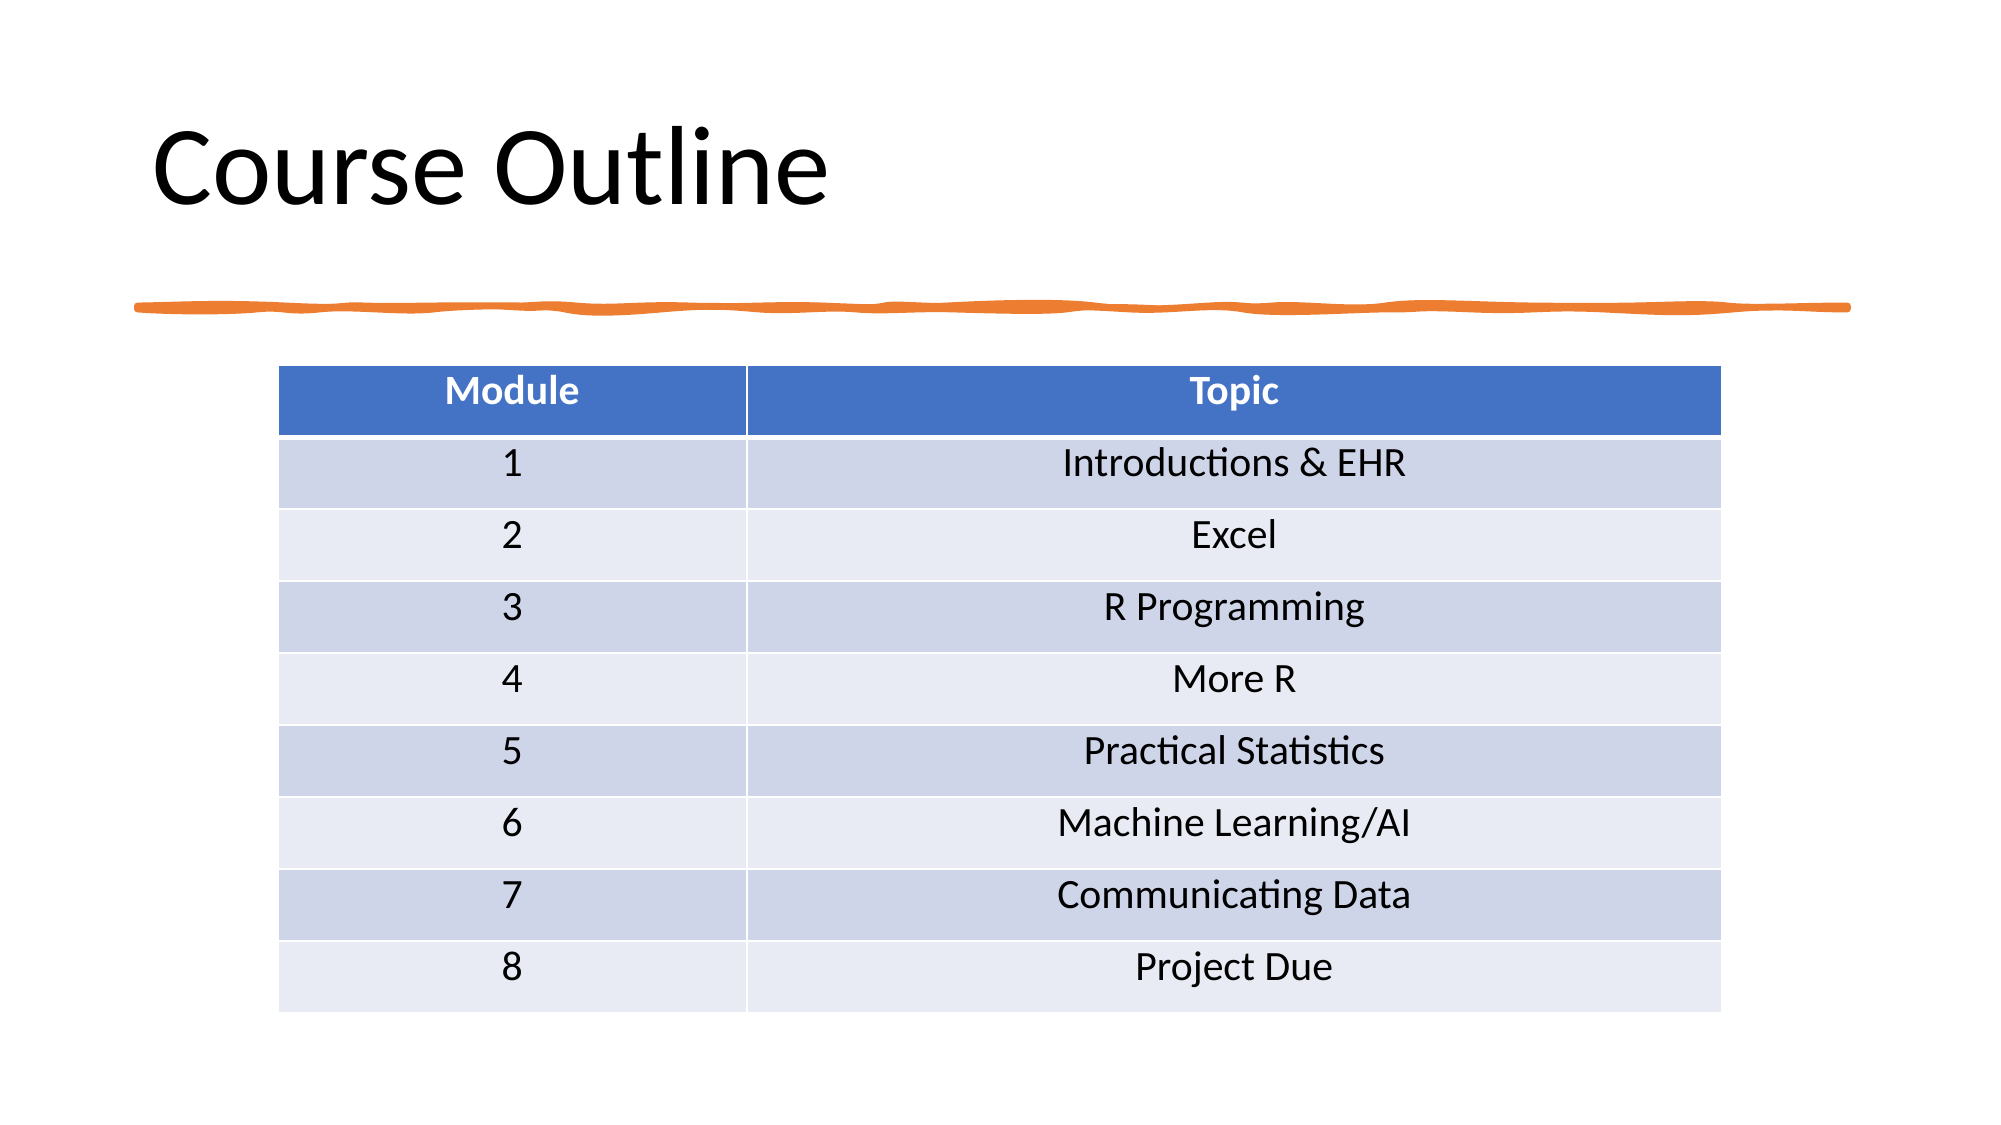

# Course Outline

| Module | Topic |
| --- | --- |
| 1 | Introductions & EHR |
| 2 | Excel |
| 3 | R Programming |
| 4 | More R |
| 5 | Practical Statistics |
| 6 | Machine Learning/AI |
| 7 | Communicating Data |
| 8 | Project Due |